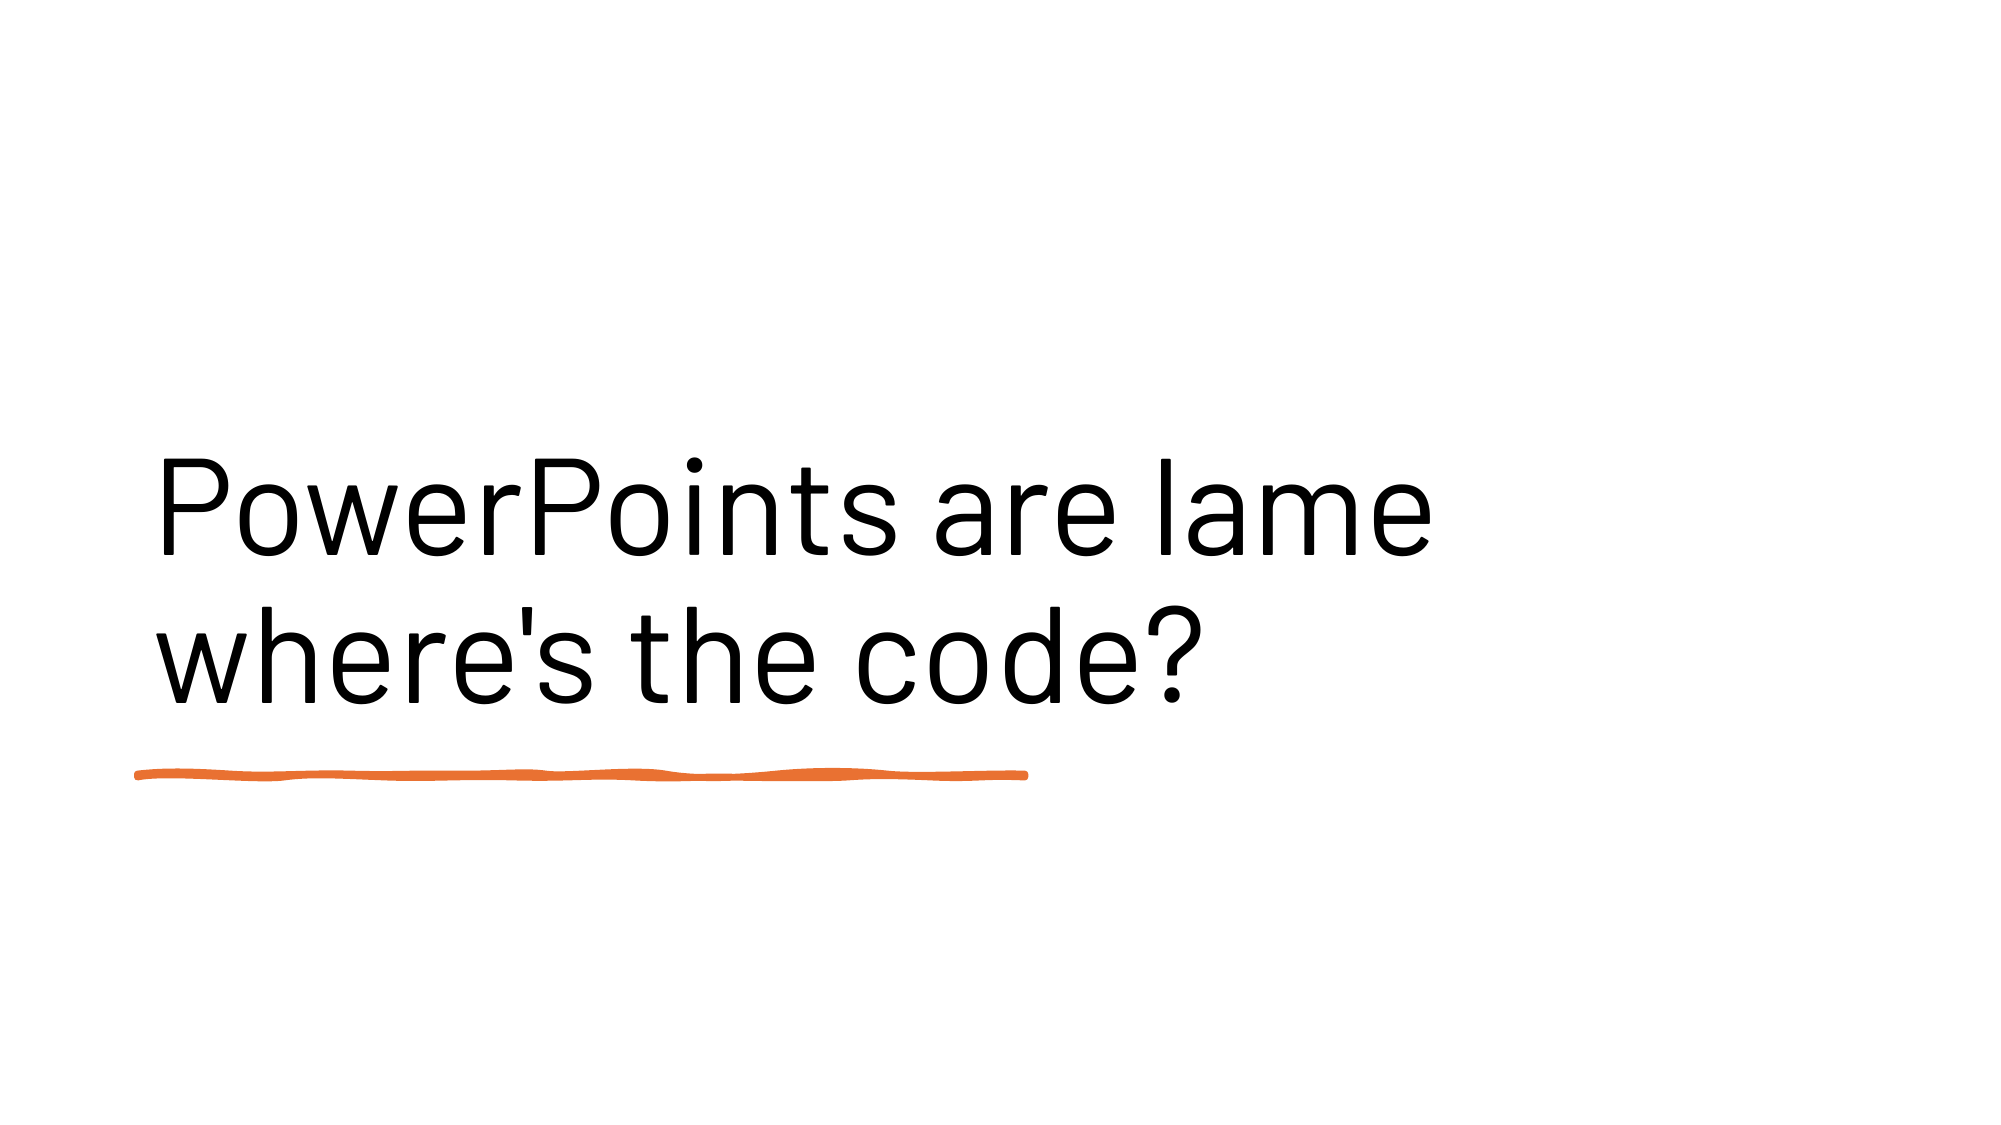

# PowerPoints are lame where's the code?